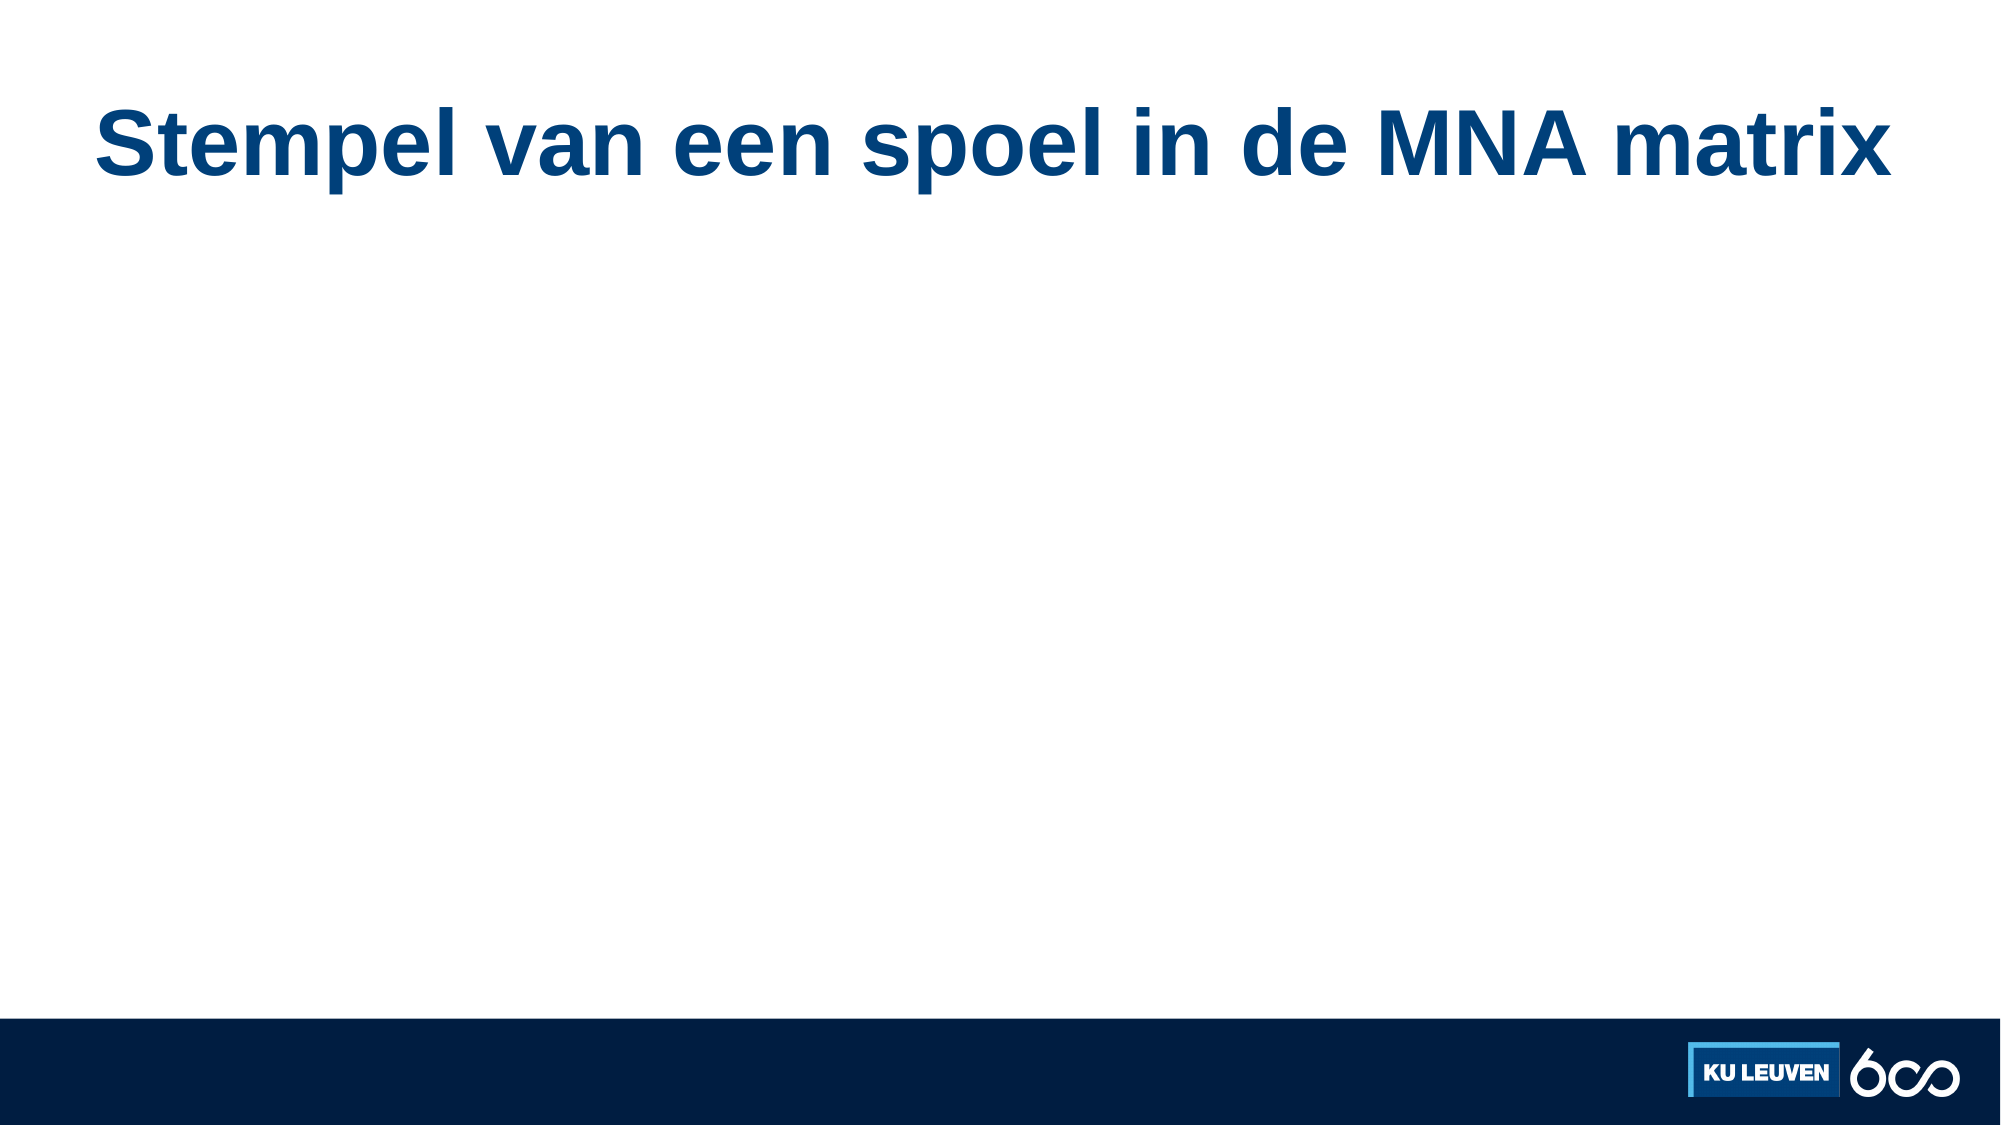

# Stempel van een spoel in de MNA matrix